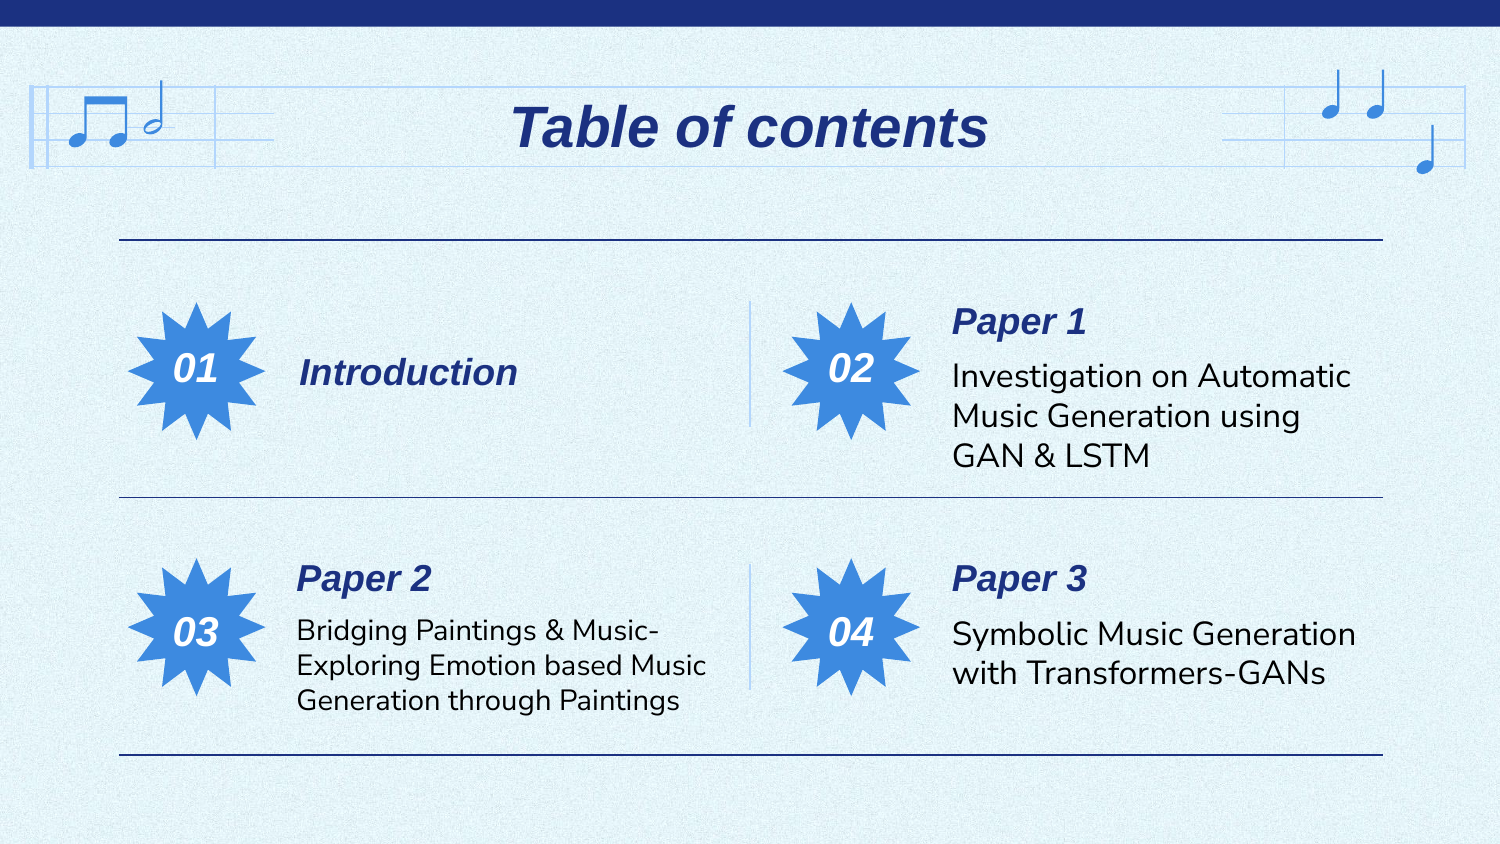

Table of contents

Paper 1

# 01
02
Introduction
Investigation on Automatic Music Generation using GAN & LSTM

Paper 2
Paper 3

03
04
Bridging Paintings & Music-Exploring Emotion based Music Generation through Paintings
Symbolic Music Generation with Transformers-GANs